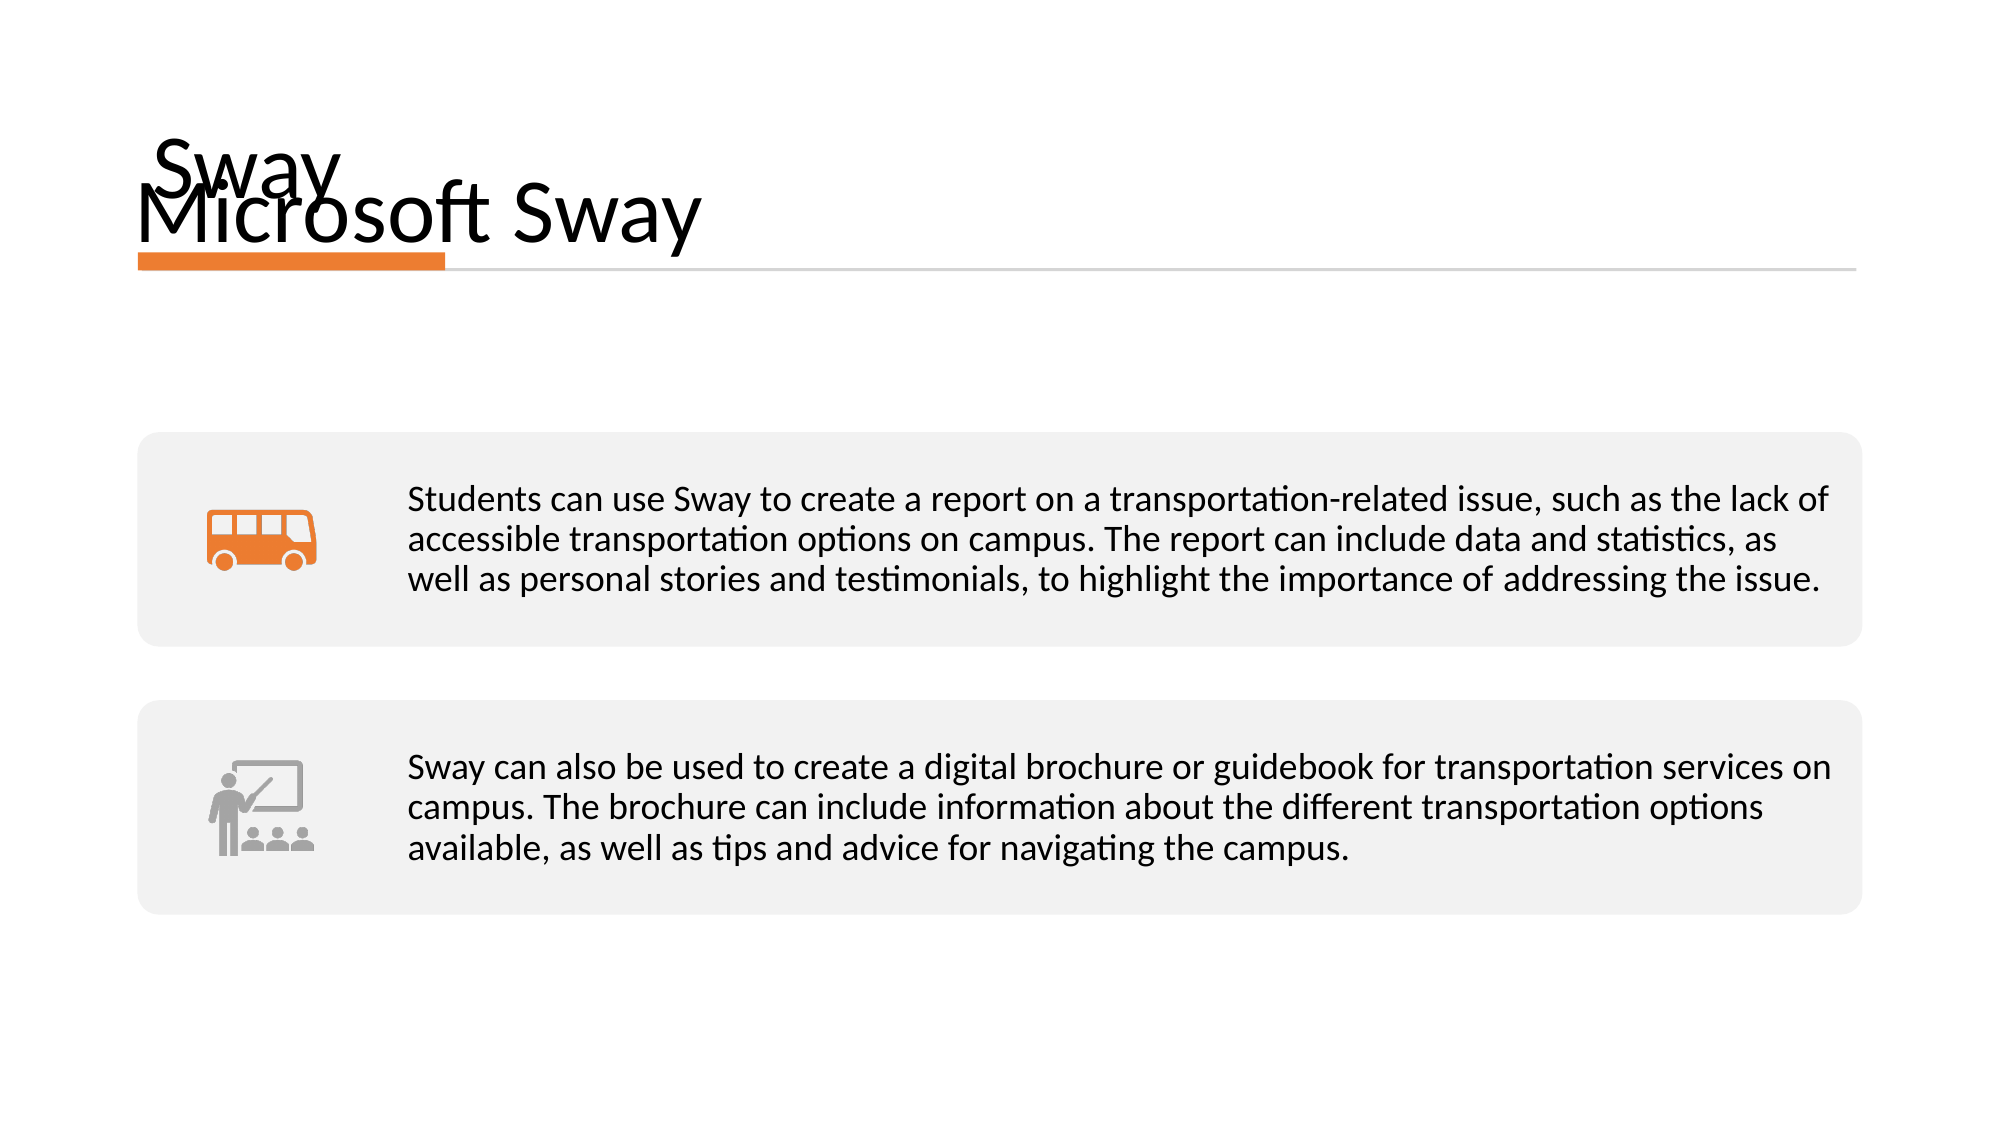

Microsoft Sway
# Sway

Students can use Sway to create a report on a transportation-related issue, such as the lack of accessible transportation options on campus. The report can include data and statistics, as well as personal stories and testimonials, to highlight the importance of addressing the issue.
Sway can also be used to create a digital brochure or guidebook for transportation services on campus. The brochure can include information about the different transportation options available, as well as tips and advice for navigating the campus.